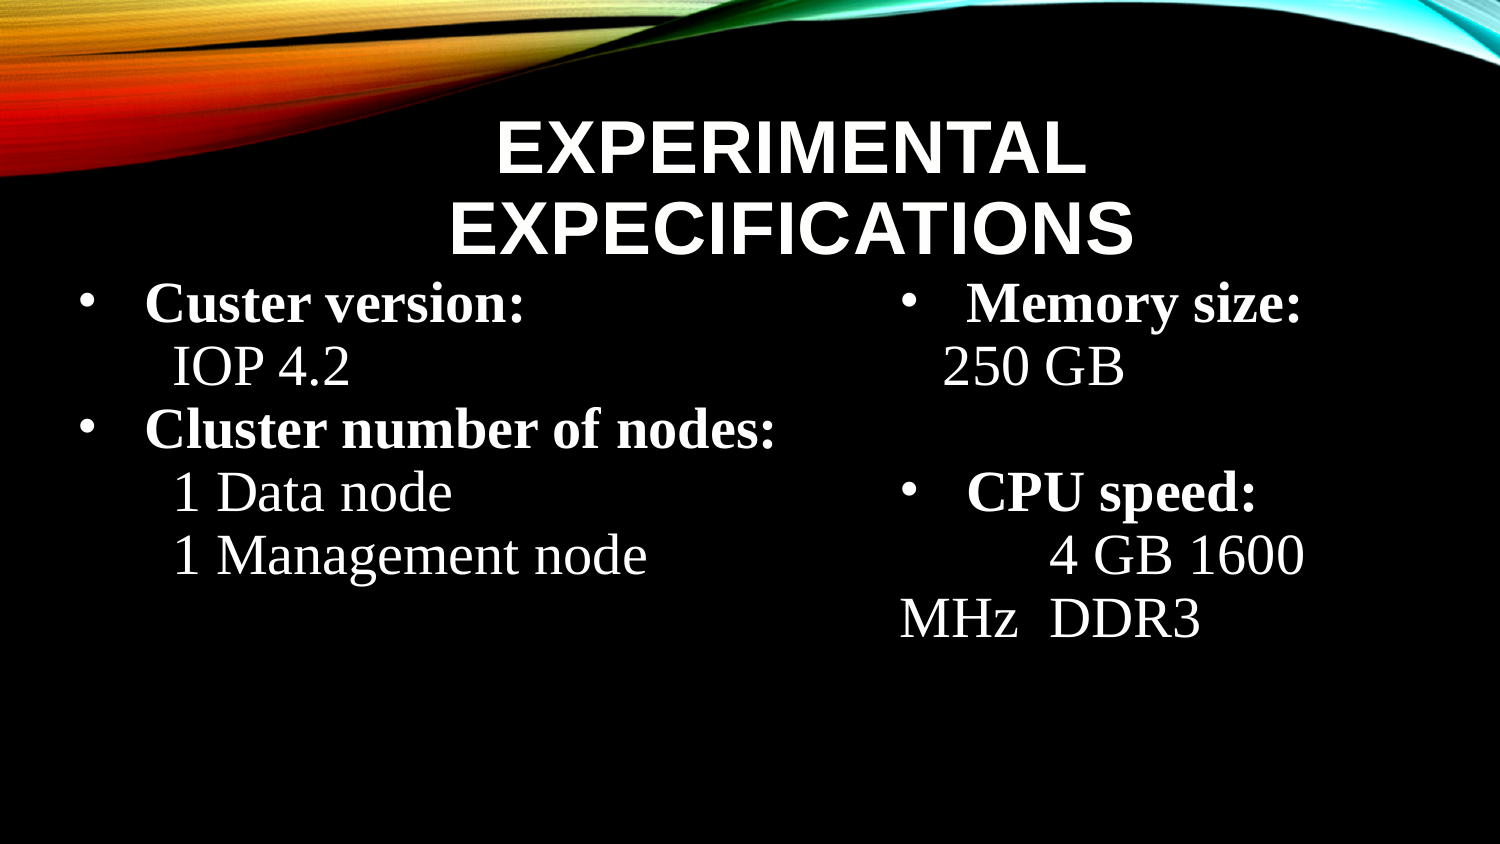

# EXPERIMENTAL EXPECIFICATIONS
Custer version:
IOP 4.2
Cluster number of nodes:
1 Data node
1 Management node

Memory size:
   250 GB

CPU speed:
	4 GB 1600 MHz 	DDR3